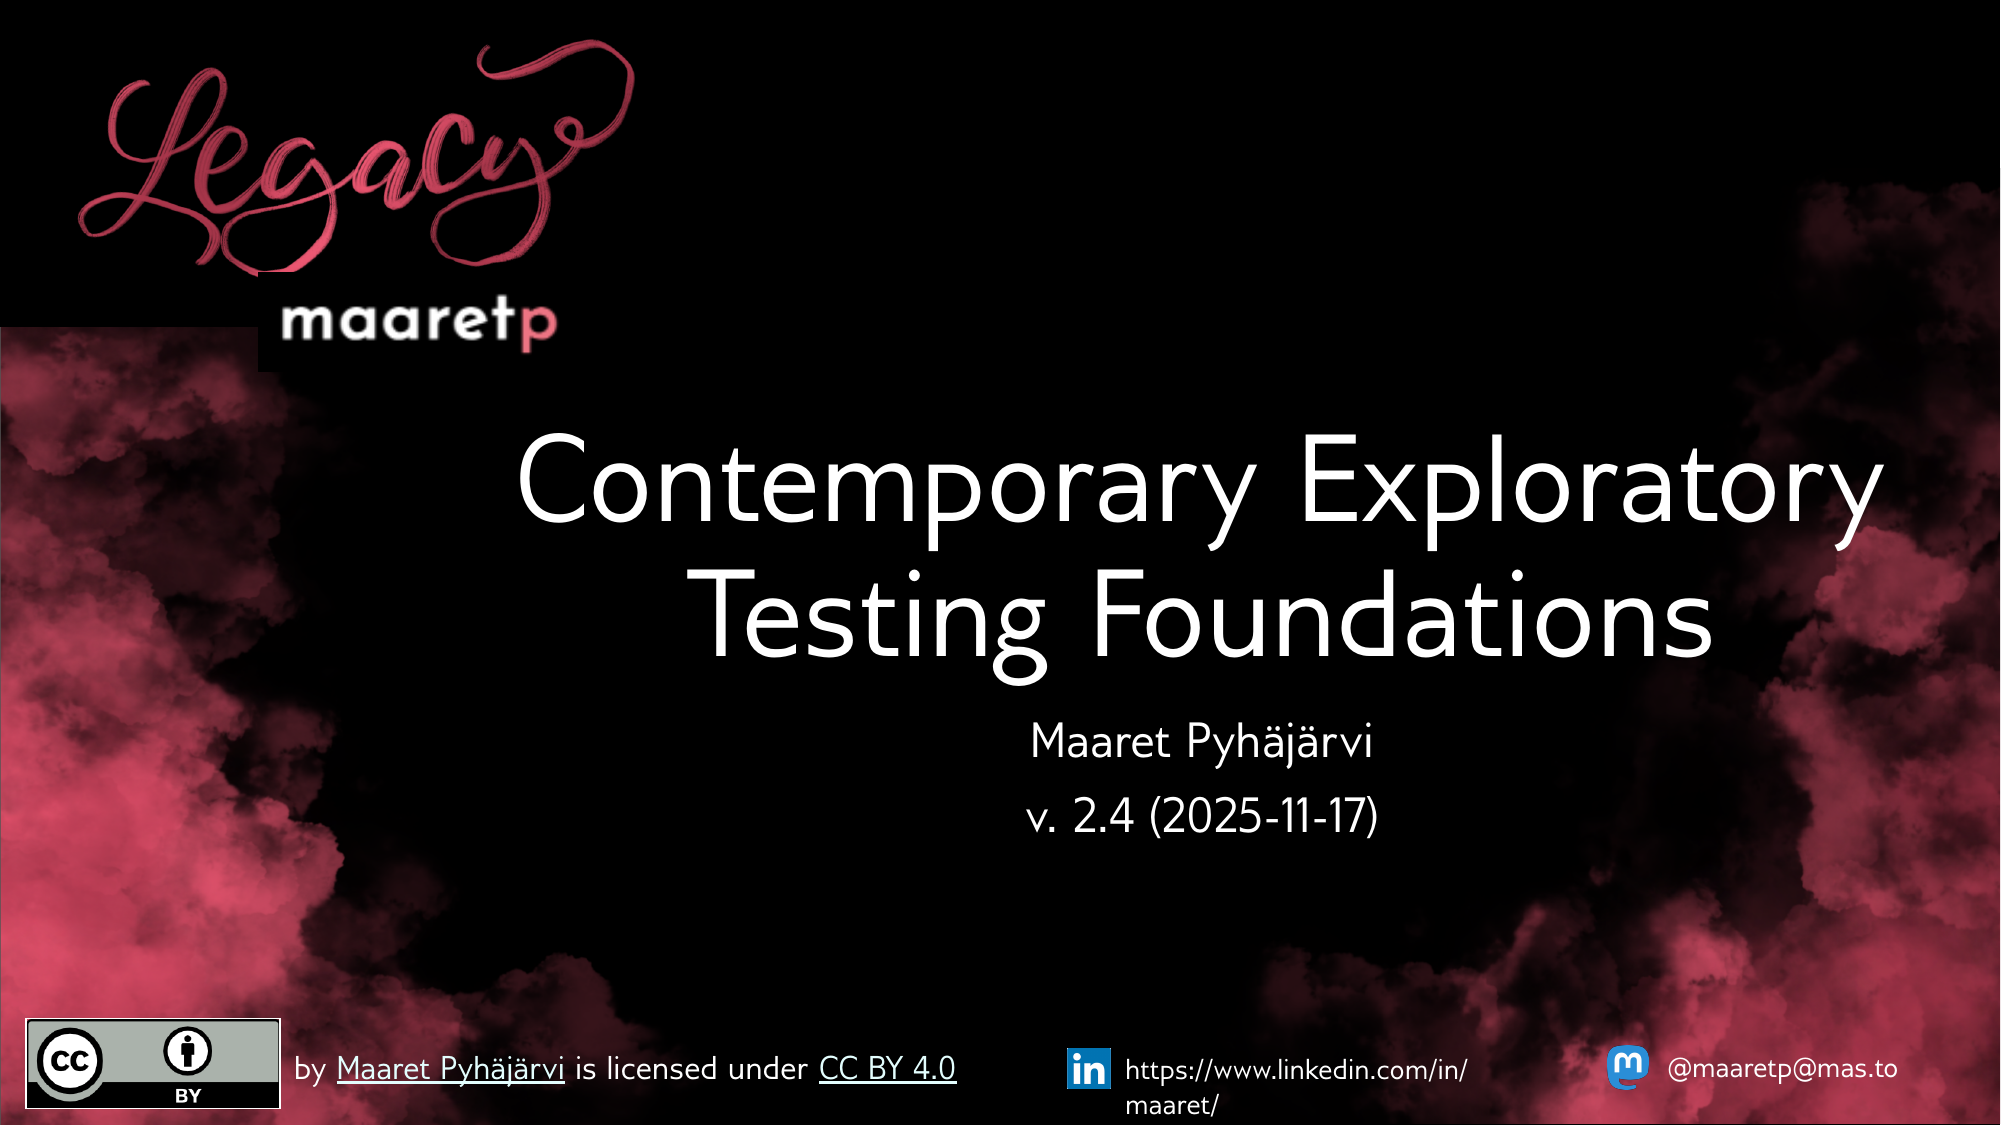

# Contemporary Exploratory Testing Foundations
Maaret Pyhäjärvi
v. 2.4 (2025-11-17)